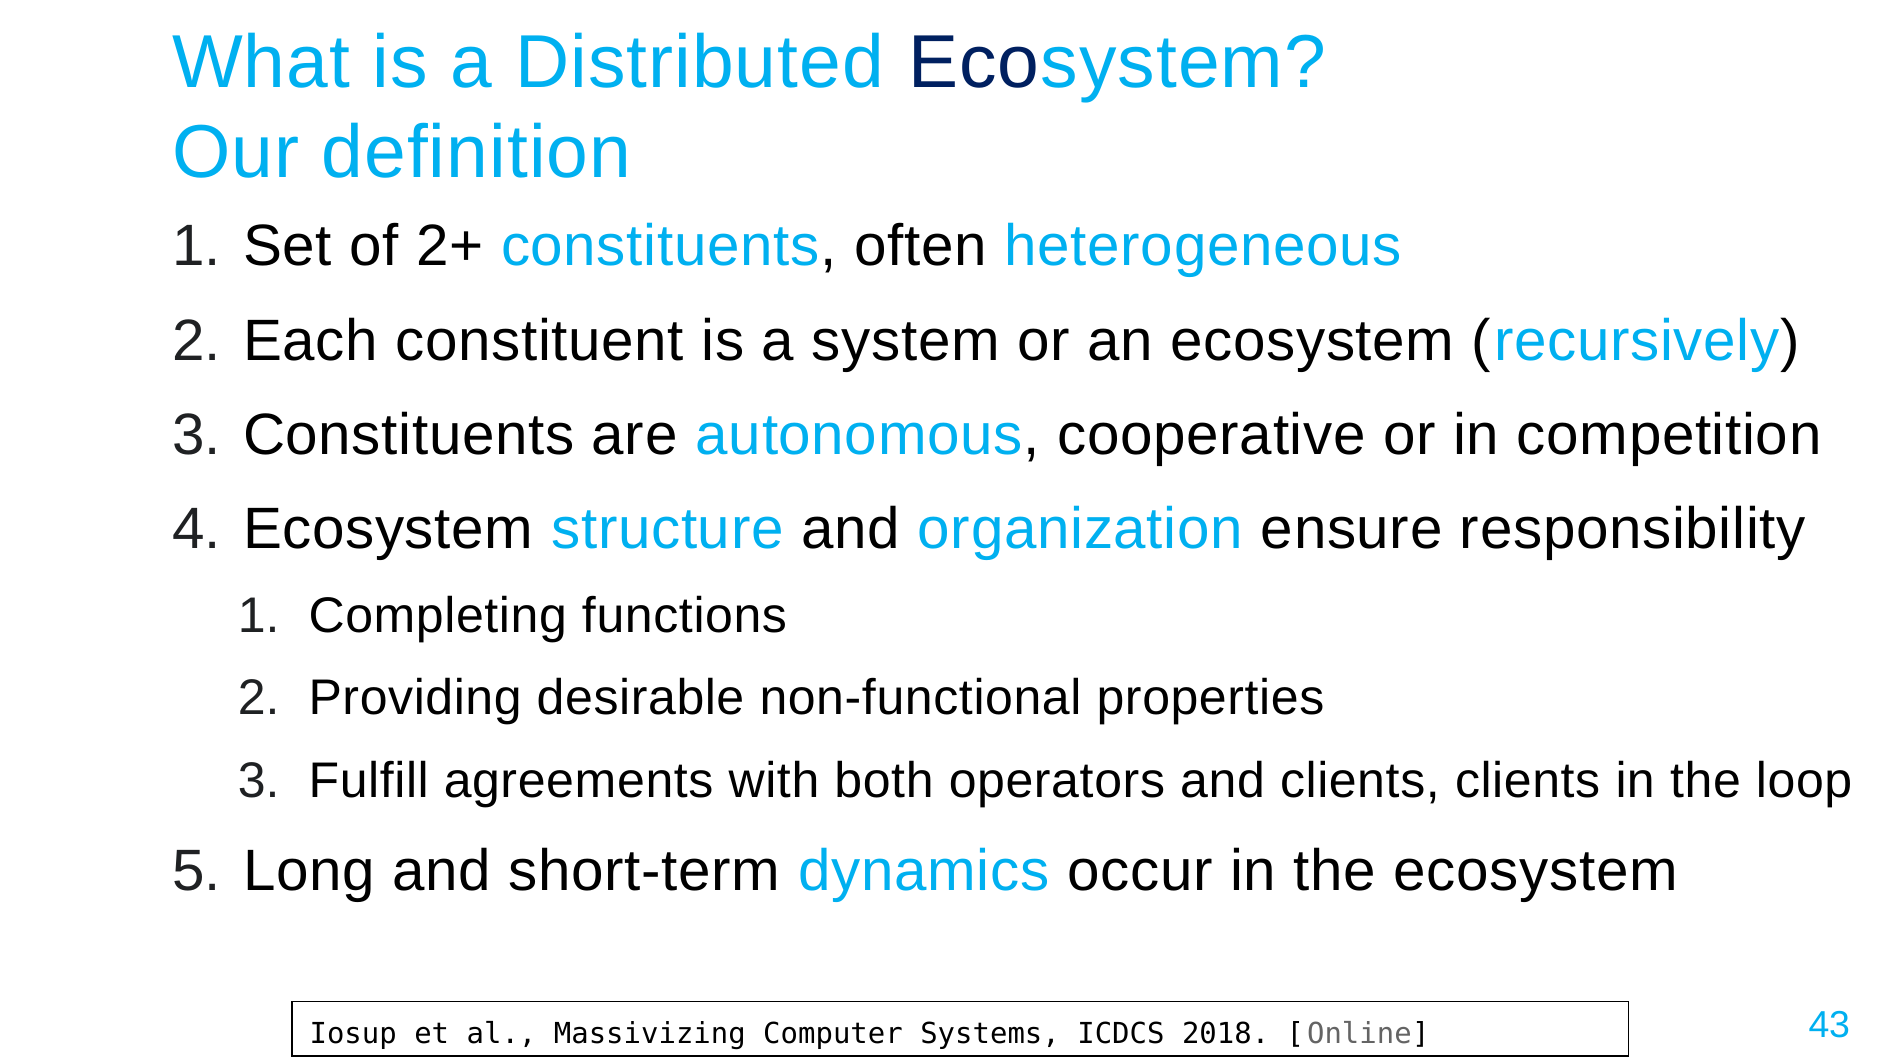

# What is a Distributed Ecosystem? Our definition
Set of 2+ constituents, often heterogeneous
Each constituent is a system or an ecosystem (recursively)
Constituents are autonomous, cooperative or in competition
Ecosystem structure and organization ensure responsibility
Completing functions
Providing desirable non-functional properties
Fulfill agreements with both operators and clients, clients in the loop
Long and short-term dynamics occur in the ecosystem
43
 Iosup et al., Massivizing Computer Systems, ICDCS 2018. [Online]